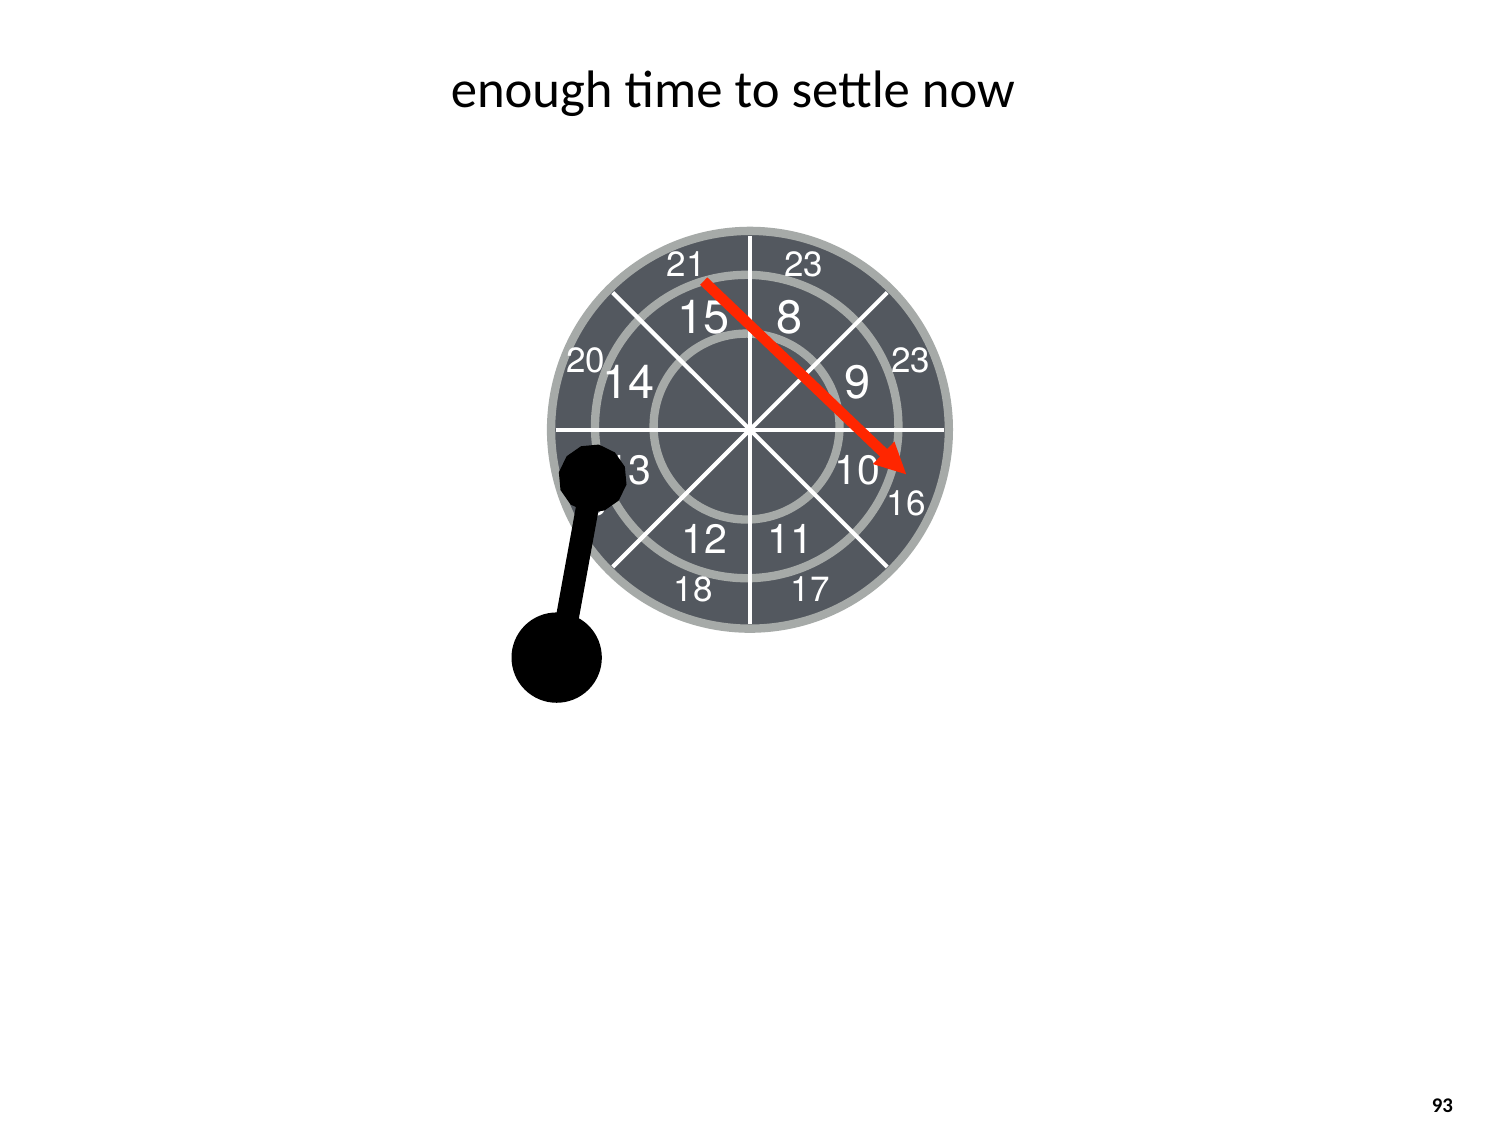

enough time to settle now

21
23

15
8

20
23

14
9

13
10
19
16

12
11
18
17